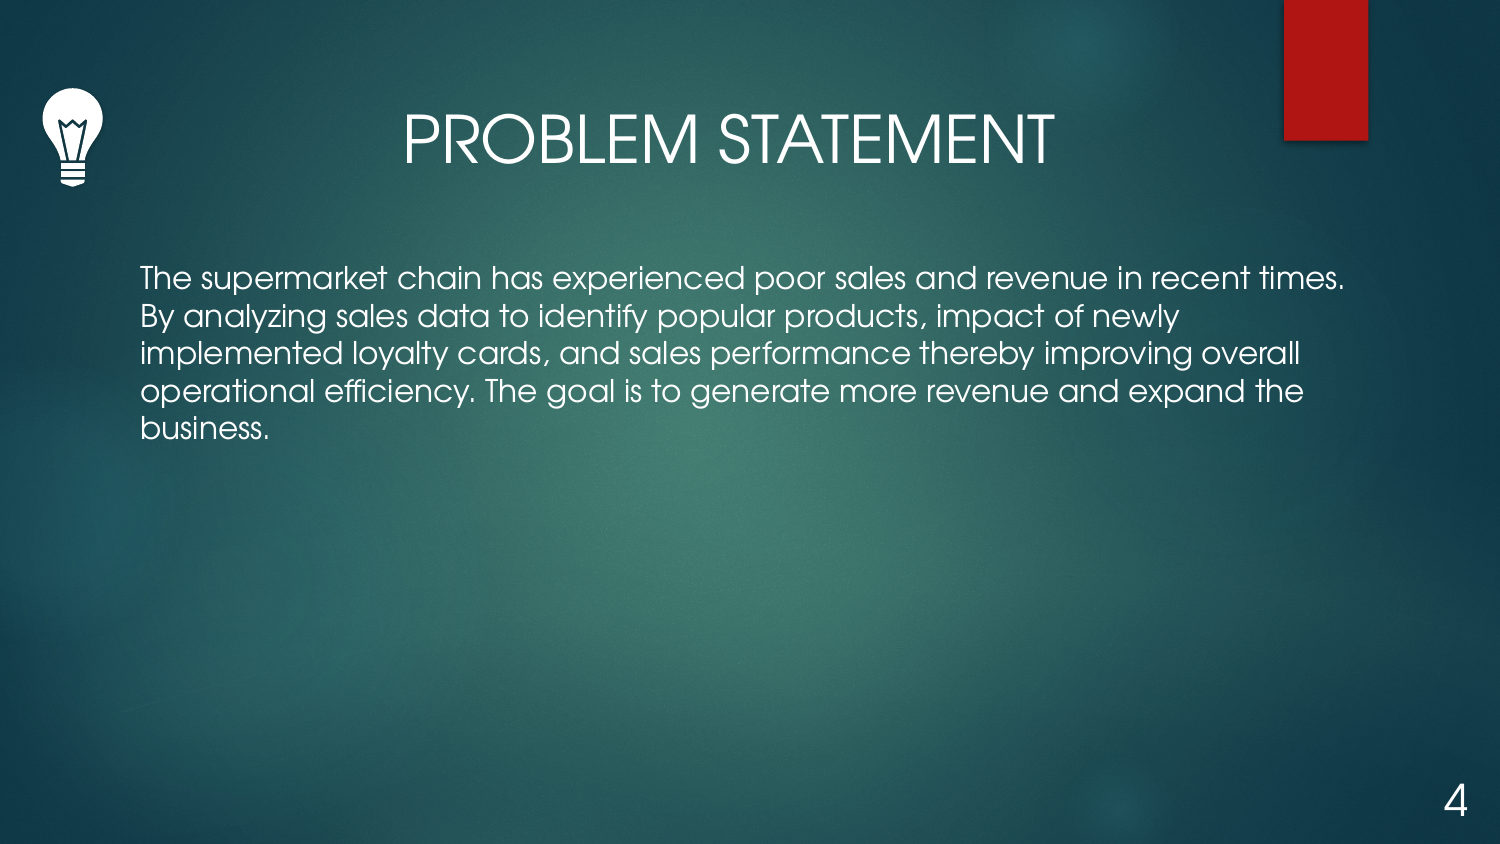

# PROBLEM STATEMENT

The supermarket chain has experienced poor sales and revenue in recent times. By analyzing sales data to identify popular products, impact of newly implemented loyalty cards, and sales performance thereby improving overall operational efficiency. The goal is to generate more revenue and expand the business.
4